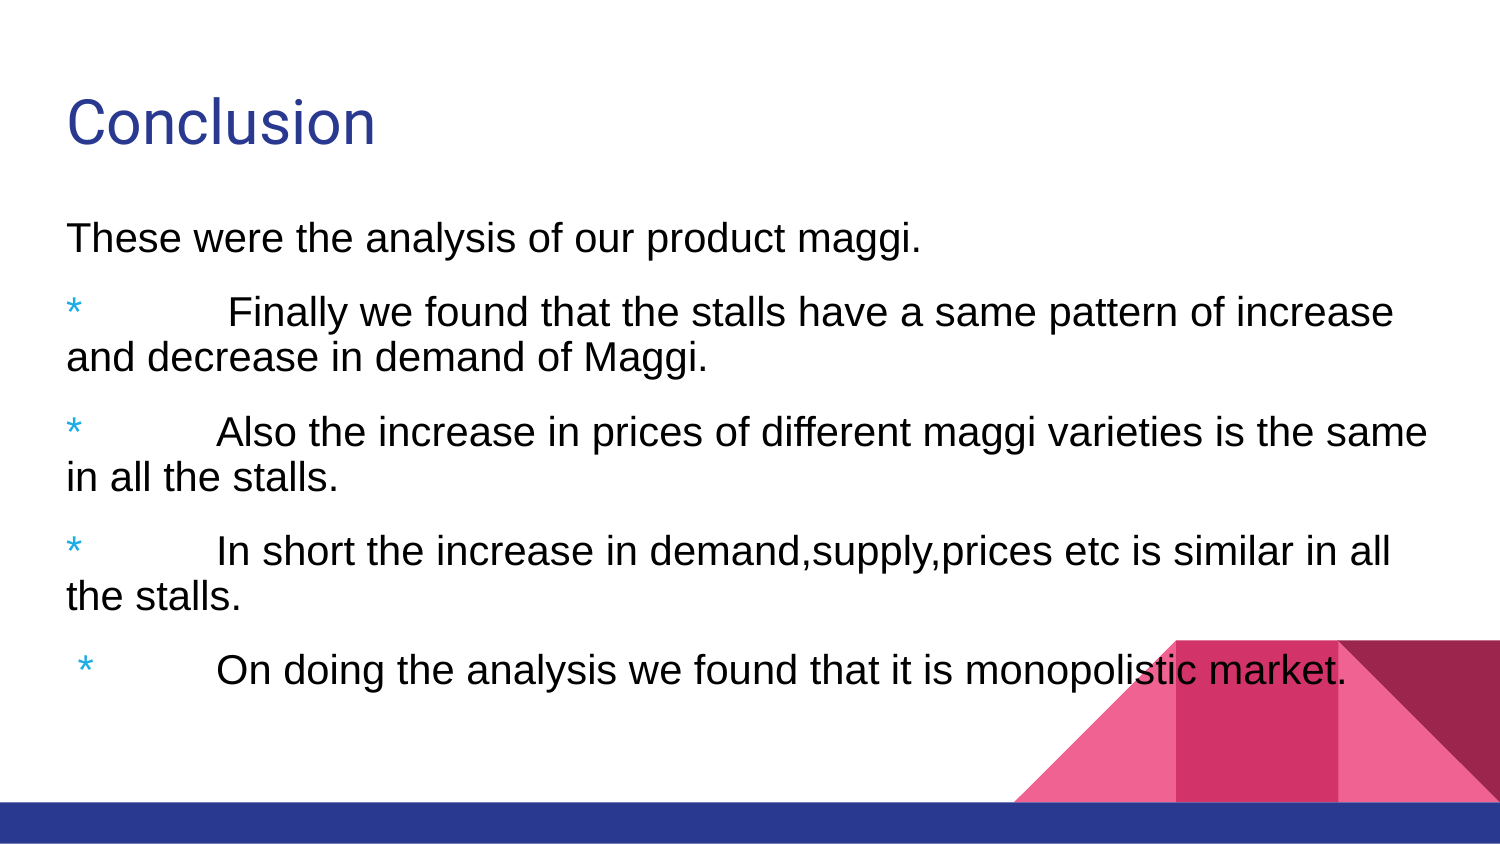

# Conclusion
These were the analysis of our product maggi.
*	 Finally we found that the stalls have a same pattern of increase and decrease in demand of Maggi.
*	Also the increase in prices of different maggi varieties is the same in all the stalls.
*	In short the increase in demand,supply,prices etc is similar in all the stalls.
 * 	On doing the analysis we found that it is monopolistic market.